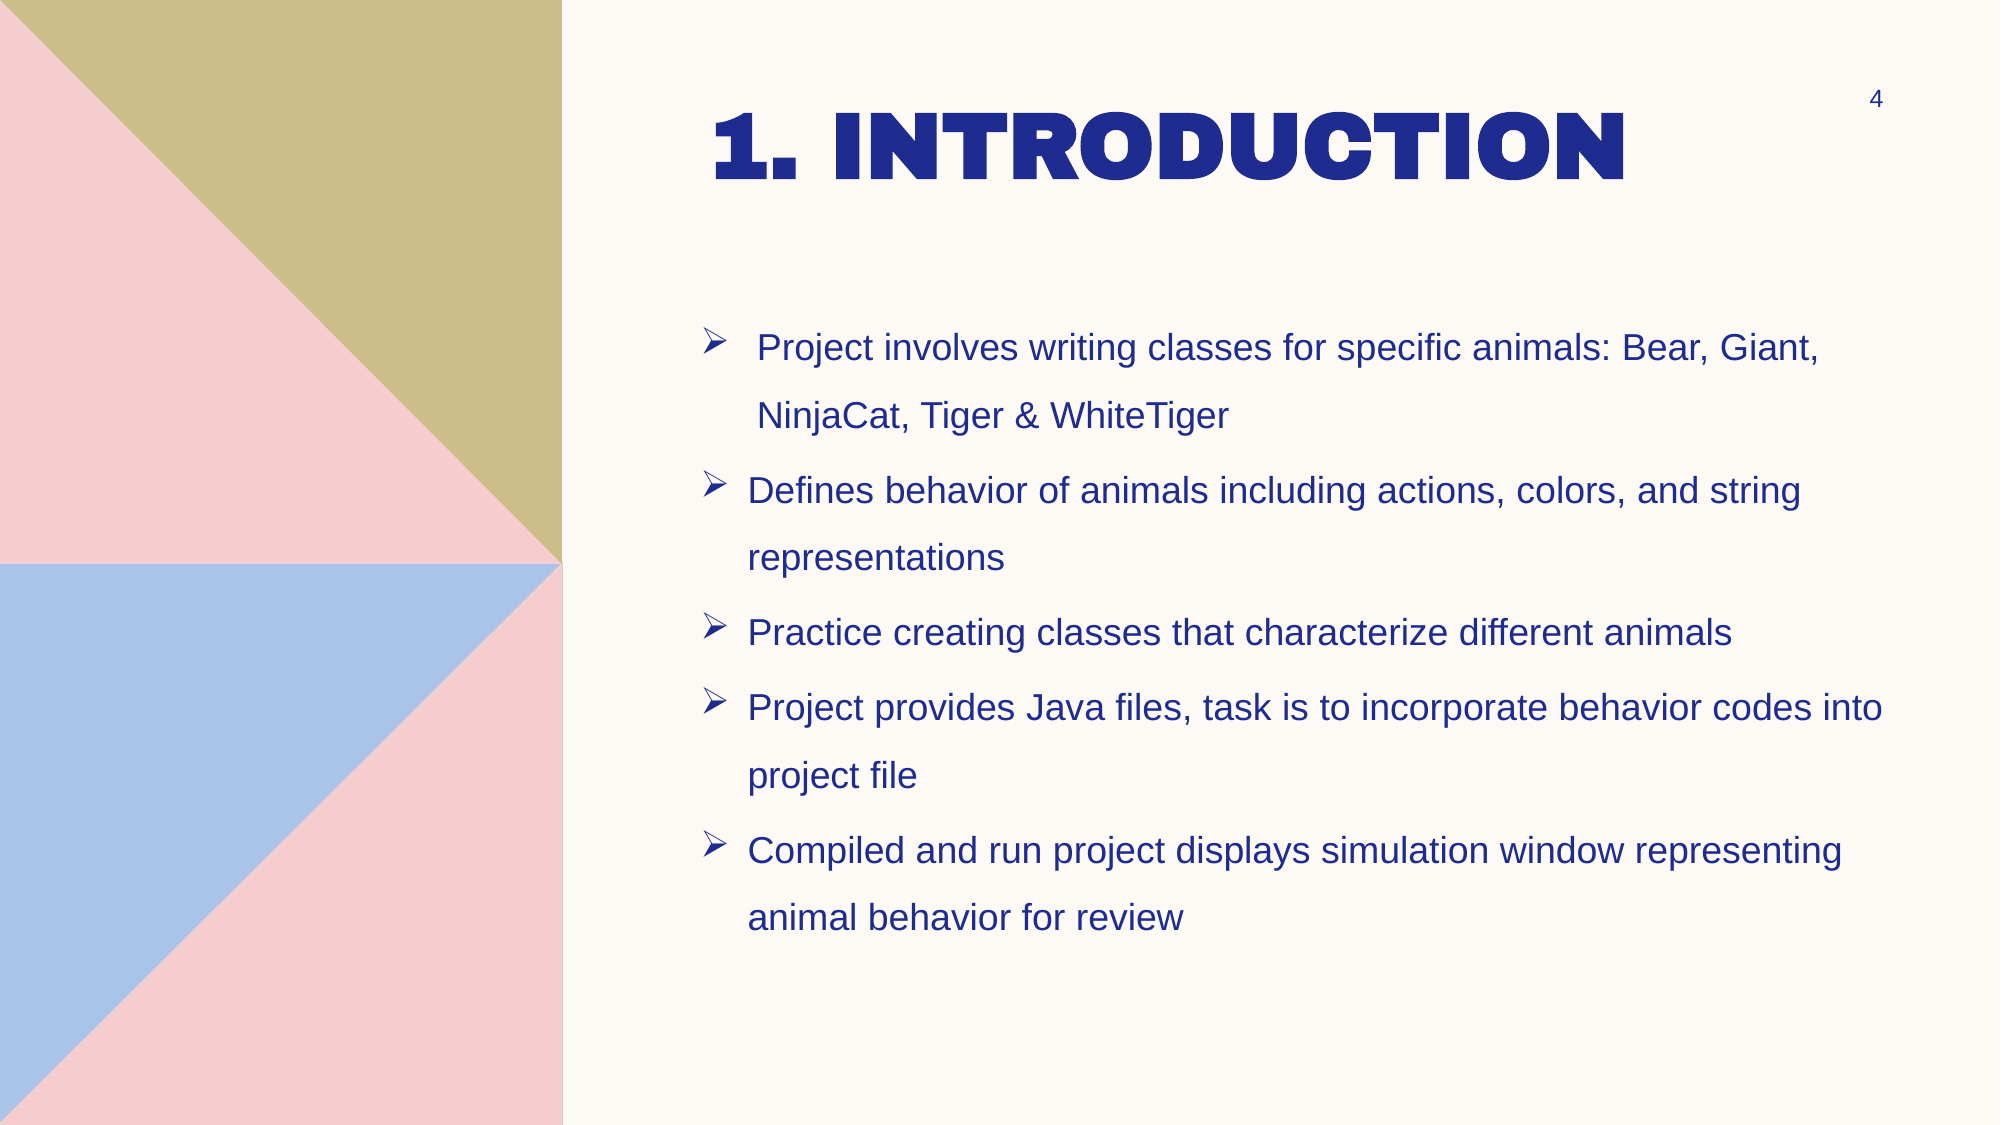

4
# 1. Introduction
Project involves writing classes for specific animals: Bear, Giant, NinjaCat, Tiger & WhiteTiger
Defines behavior of animals including actions, colors, and string representations
Practice creating classes that characterize different animals
Project provides Java files, task is to incorporate behavior codes into project file
Compiled and run project displays simulation window representing animal behavior for review